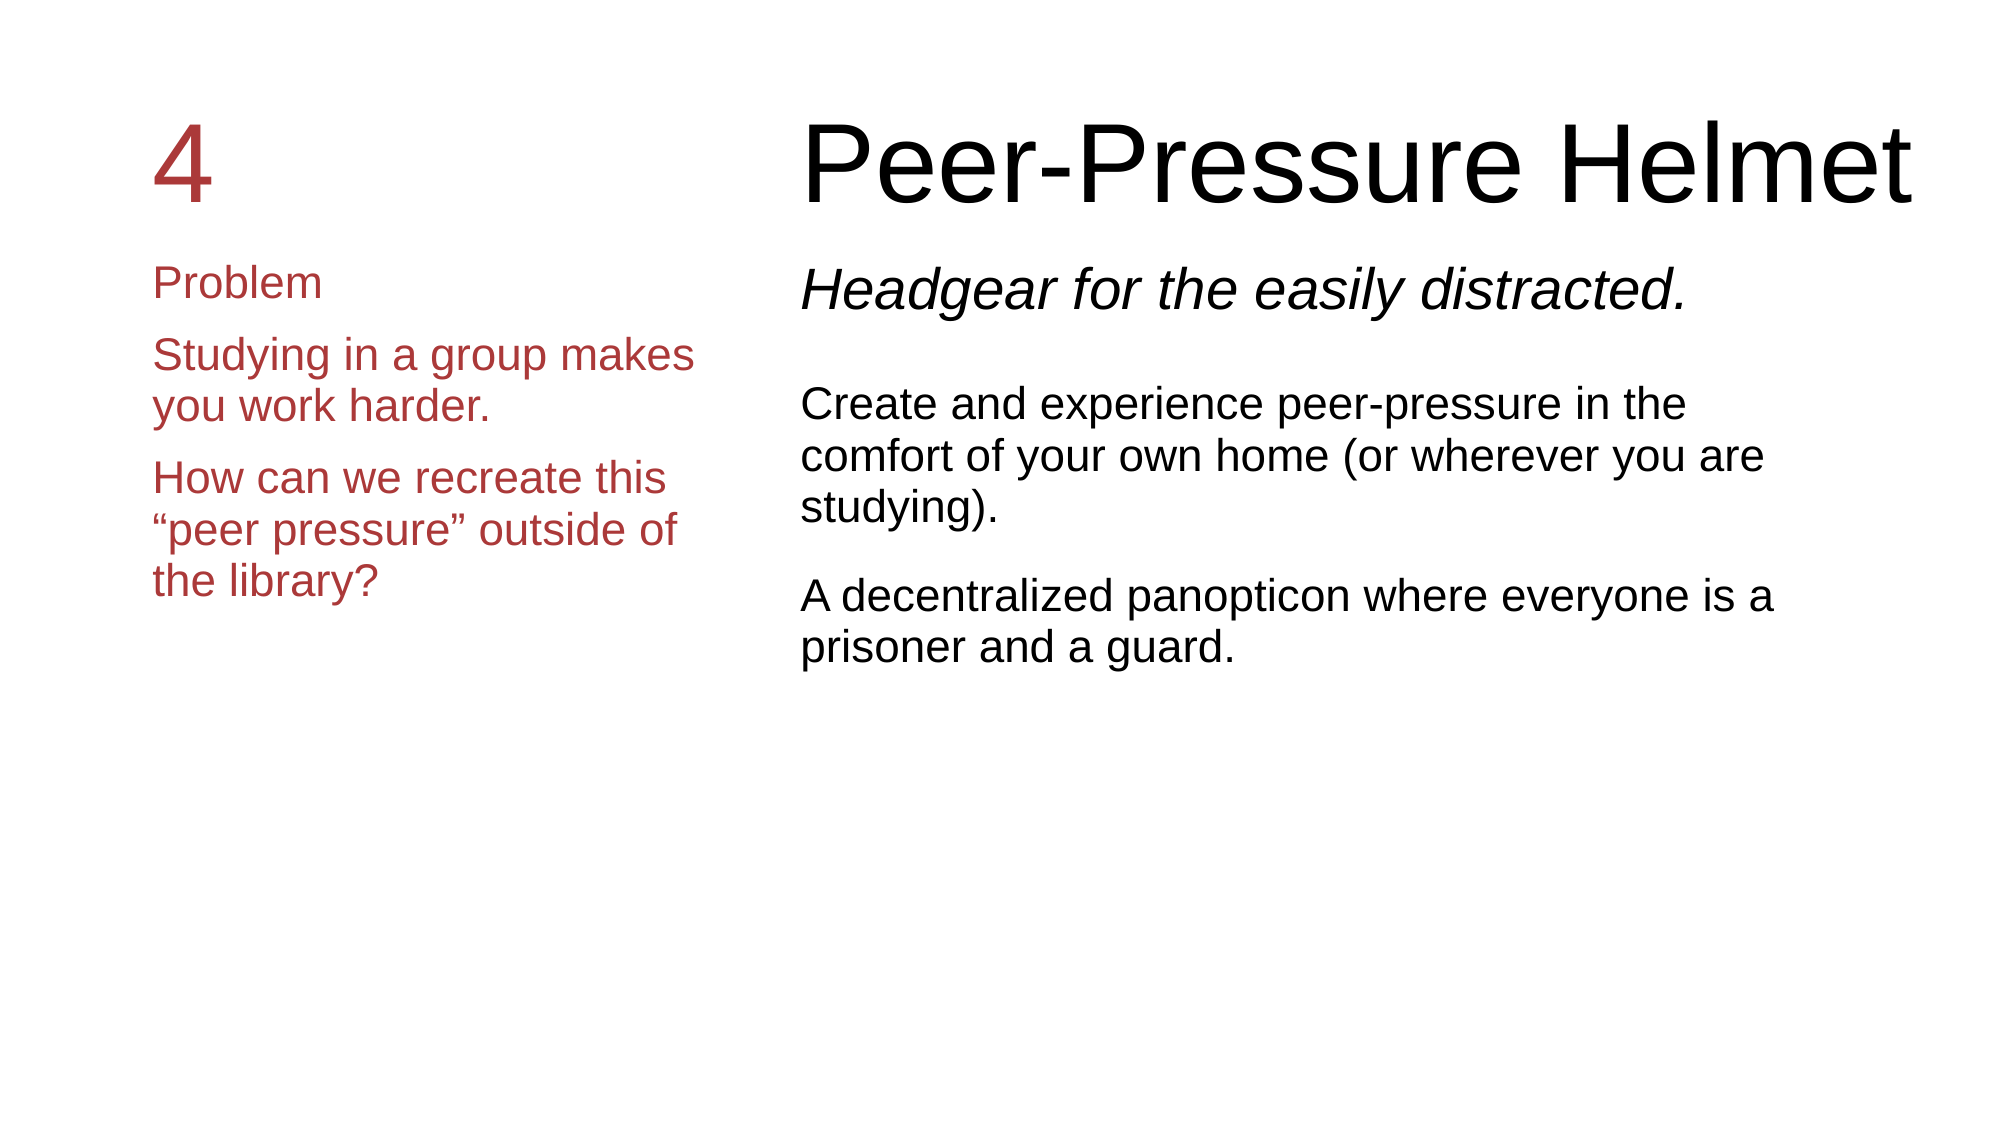

4
# Peer-Pressure Helmet
Problem
Studying in a group makes you work harder.
How can we recreate this “peer pressure” outside of the library?
Headgear for the easily distracted.
Create and experience peer-pressure in the comfort of your own home (or wherever you are studying).
A decentralized panopticon where everyone is a prisoner and a guard.